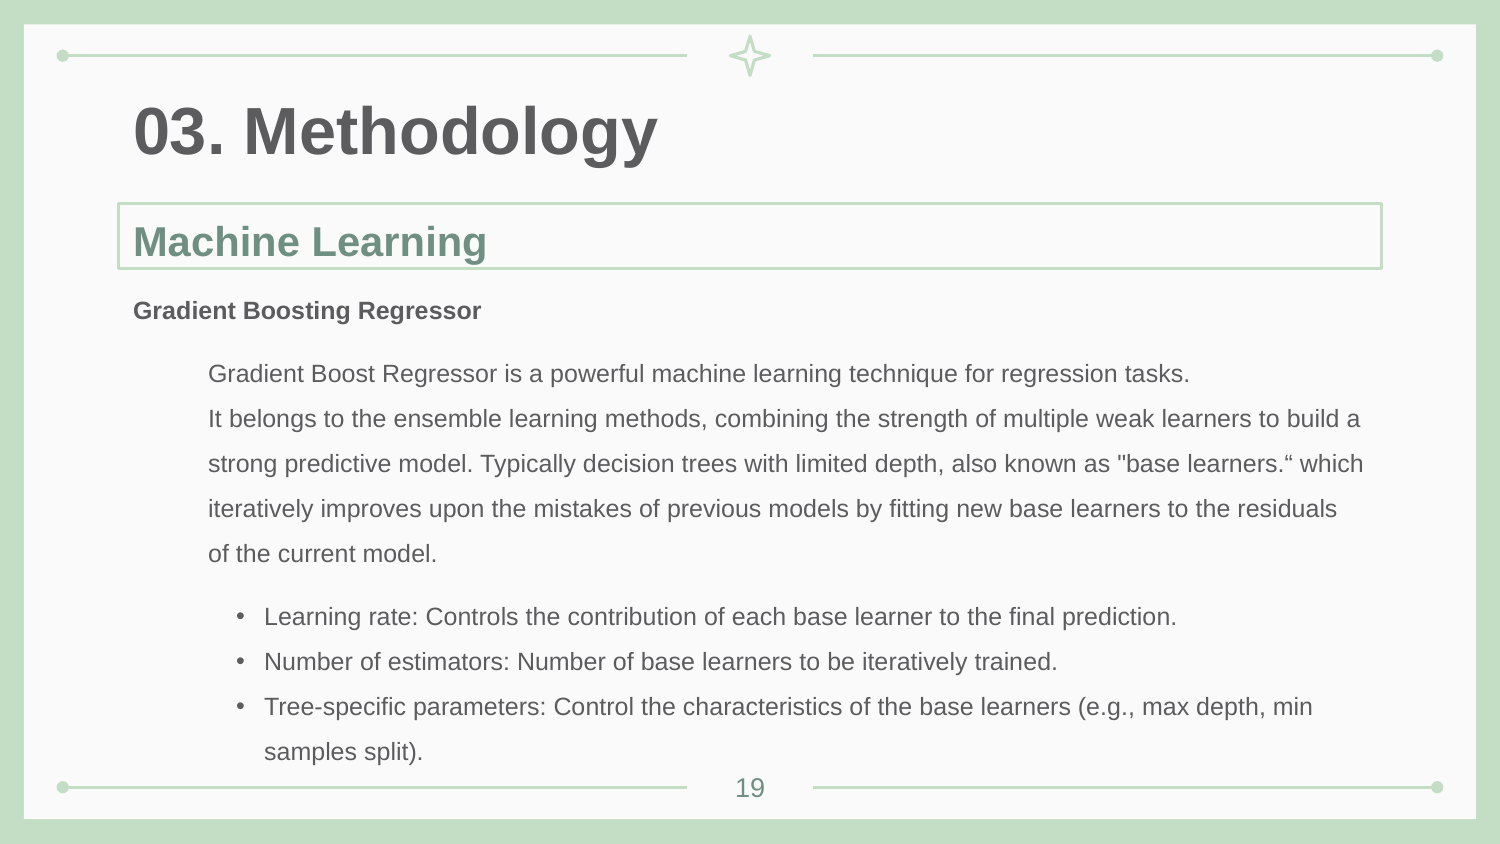

# 03. Methodology
Machine Learning
Gradient Boosting Regressor

Gradient Boost Regressor is a powerful machine learning technique for regression tasks.
It belongs to the ensemble learning methods, combining the strength of multiple weak learners to build a strong predictive model. Typically decision trees with limited depth, also known as "base learners.“ which iteratively improves upon the mistakes of previous models by fitting new base learners to the residuals of the current model.

Learning rate: Controls the contribution of each base learner to the final prediction.
Number of estimators: Number of base learners to be iteratively trained.
Tree-specific parameters: Control the characteristics of the base learners (e.g., max depth, min samples split).
19